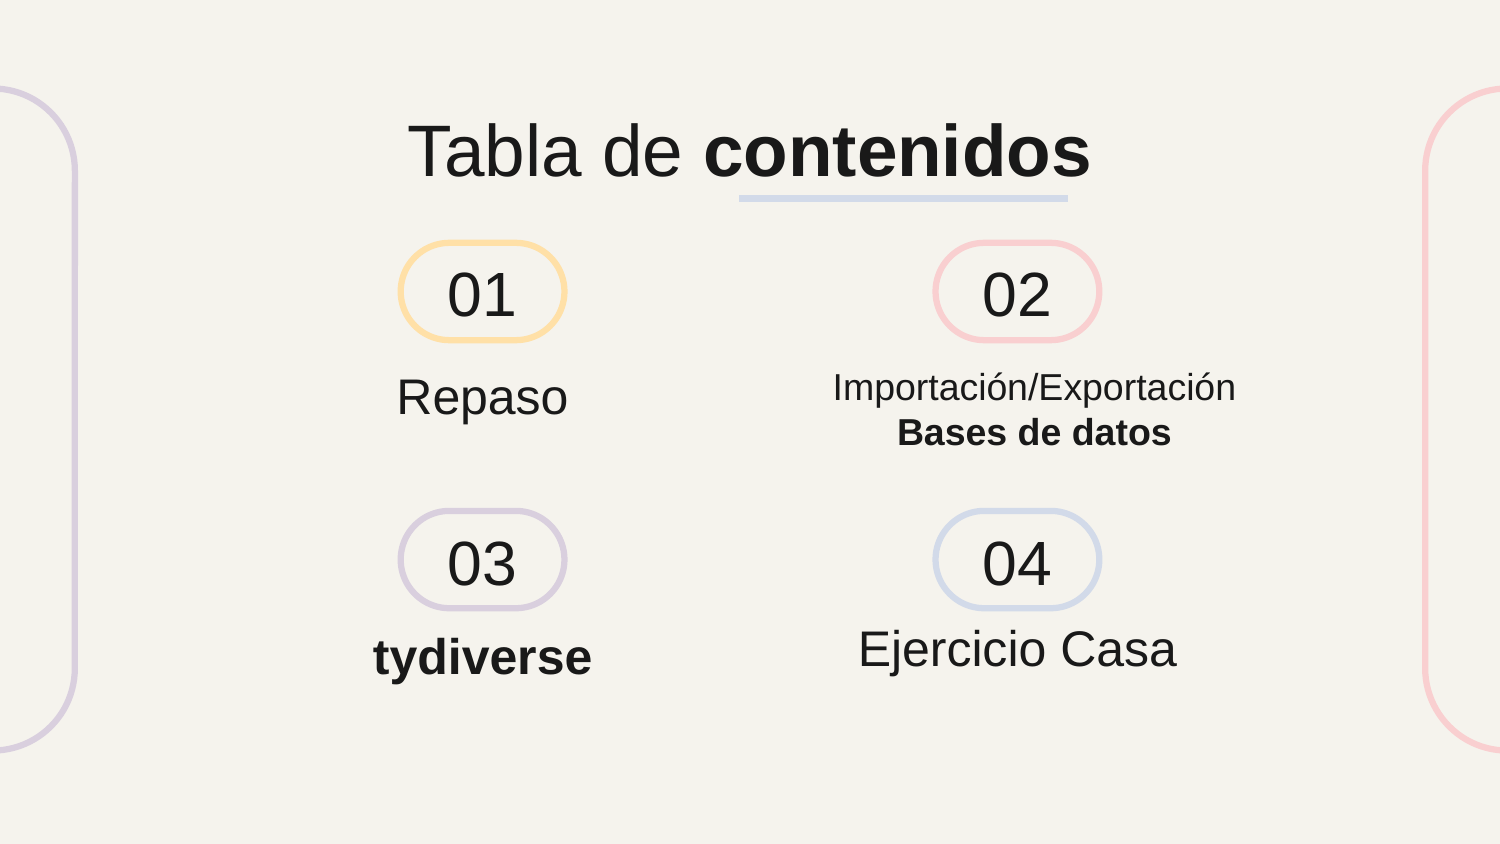

Tabla de contenidos
01
02

# Repaso
Importación/Exportación Bases de datos
03
04

Ejercicio Casa
tydiverse